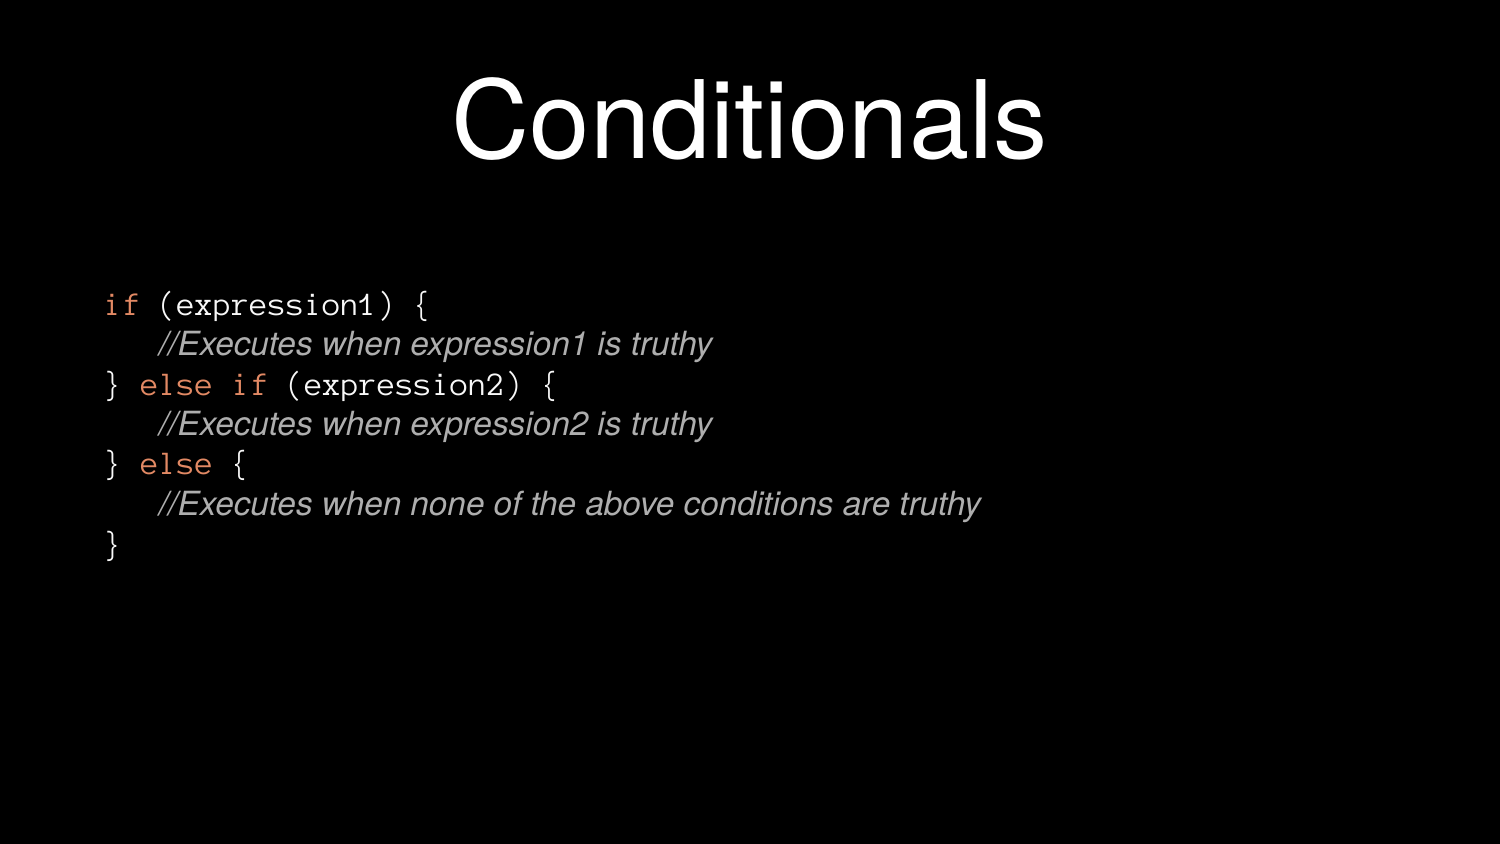

# Conditionals
if (expression1) {
   //Executes when expression1 is truthy
} else if (expression2) {
   //Executes when expression2 is truthy
} else {
   //Executes when none of the above conditions are truthy
}